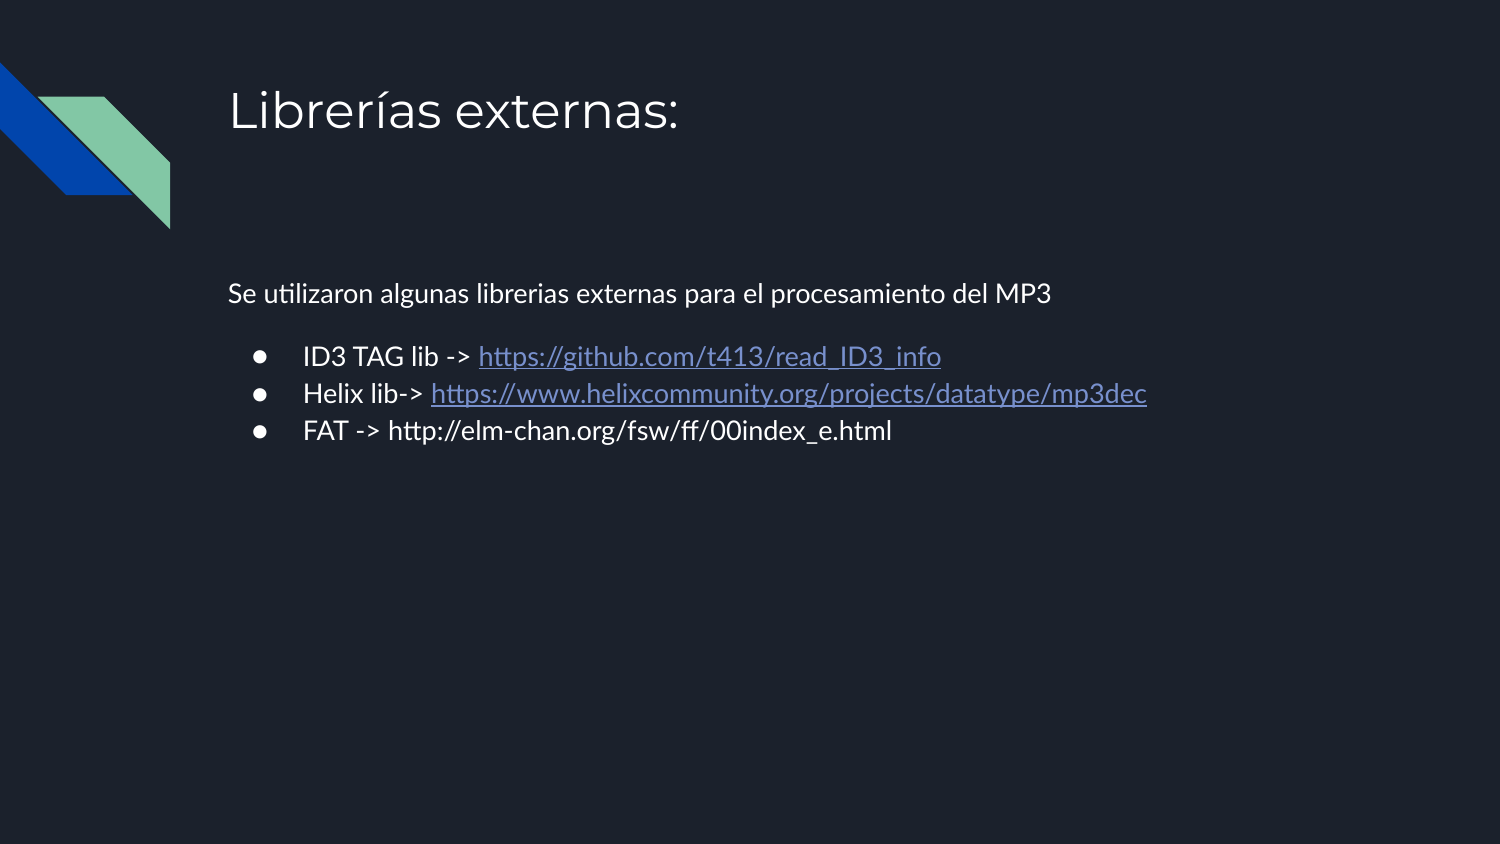

# Librerías externas:
Se utilizaron algunas librerias externas para el procesamiento del MP3
ID3 TAG lib -> https://github.com/t413/read_ID3_info
Helix lib-> https://www.helixcommunity.org/projects/datatype/mp3dec
FAT -> http://elm-chan.org/fsw/ff/00index_e.html